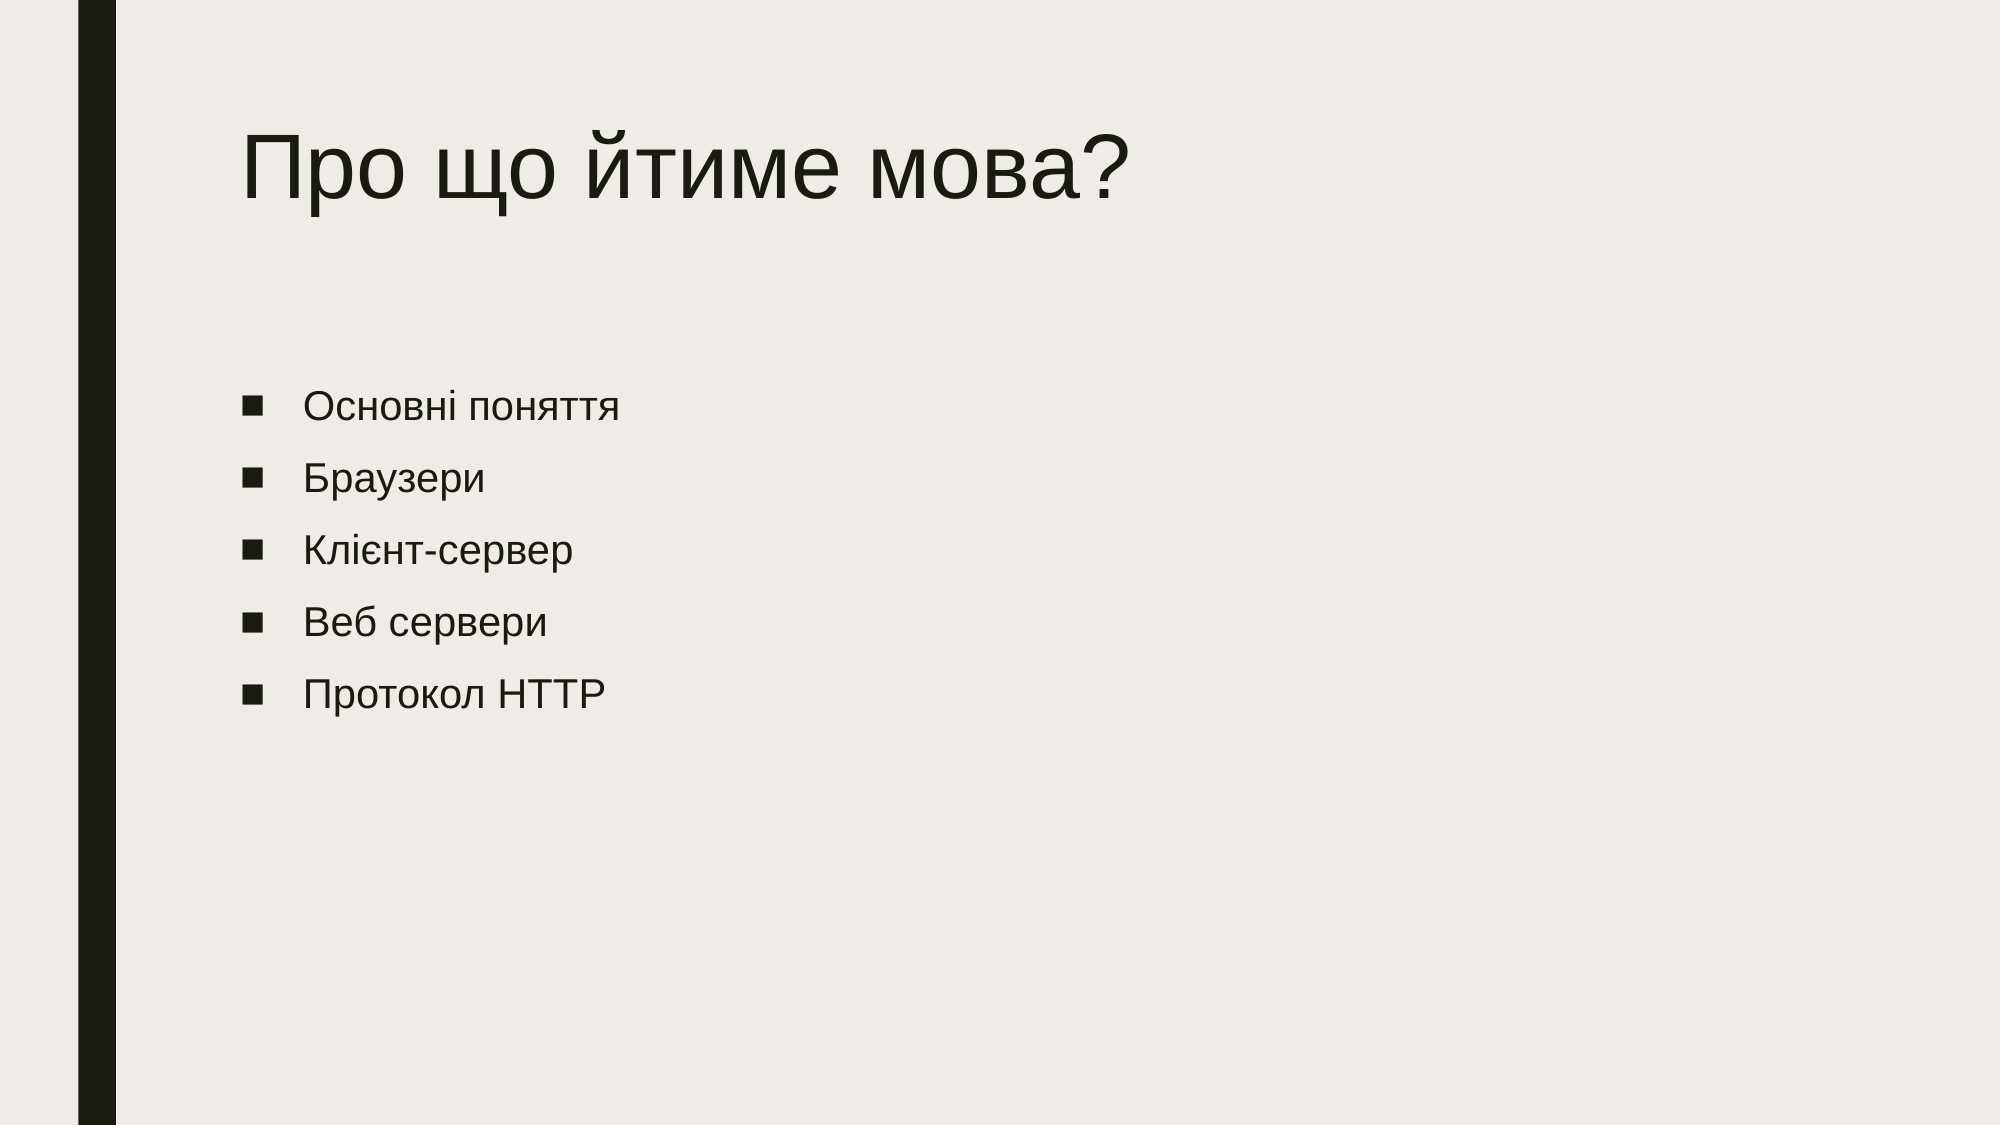

# Про що йтиме мова?
Основні поняття
Браузери
Клієнт-сервер
Веб сервери
Протокол HTTP